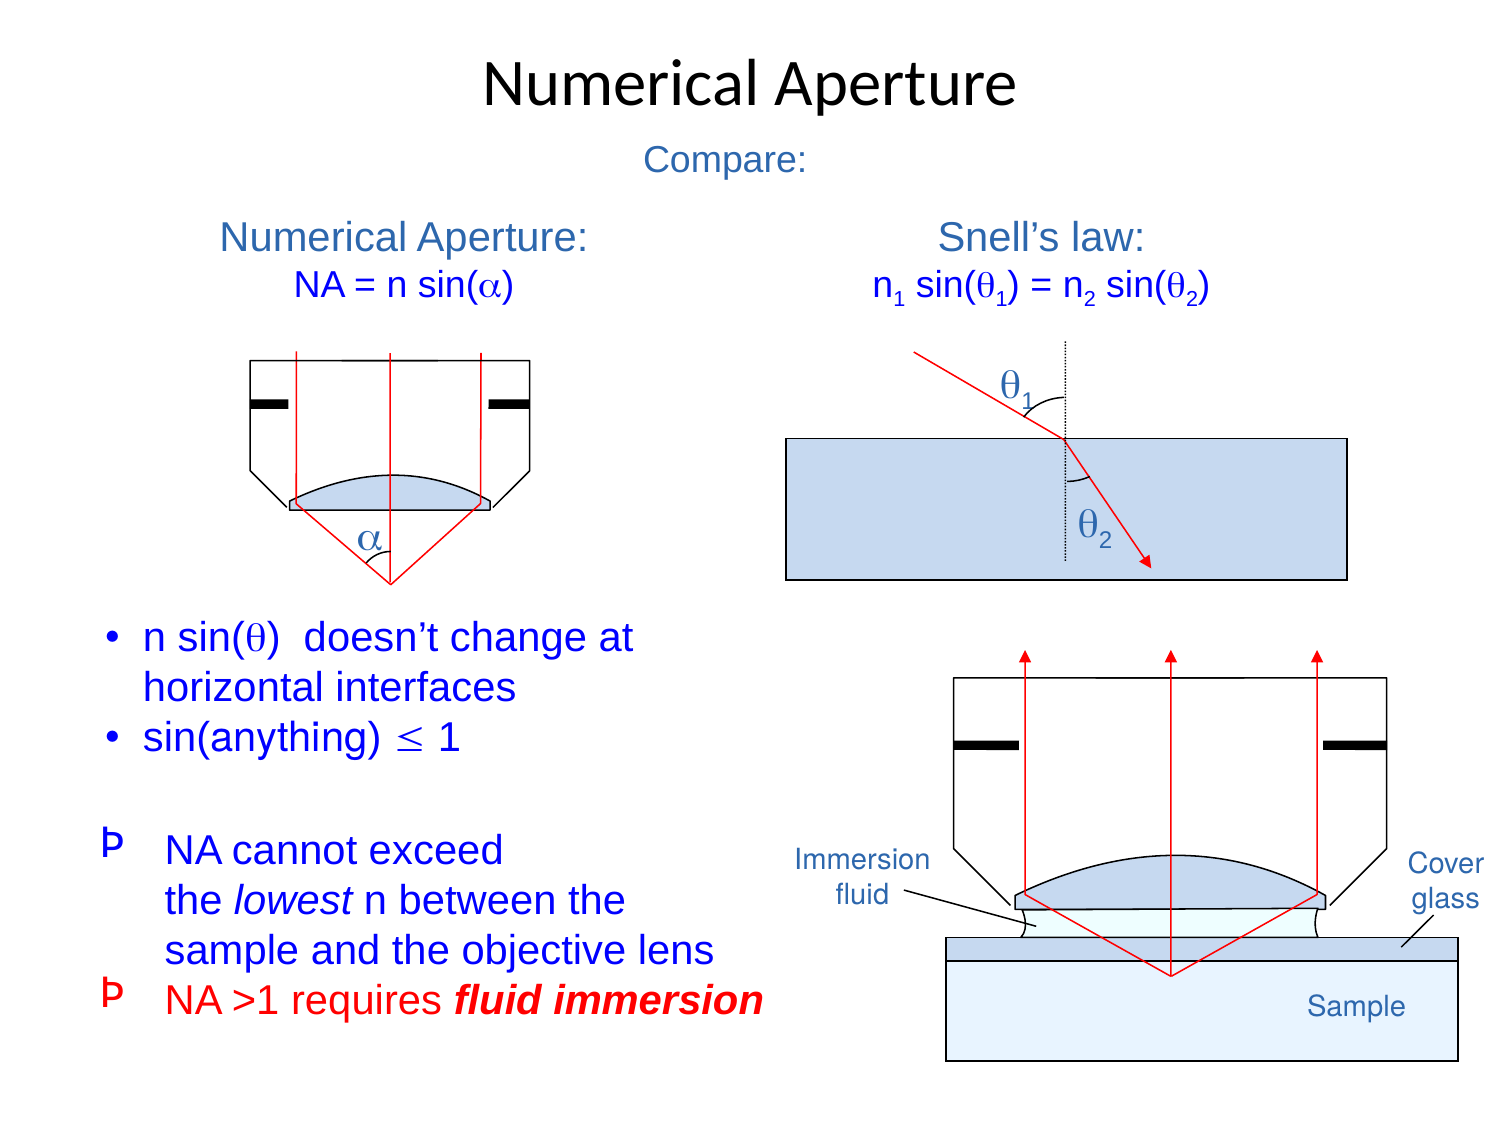

# Numerical Aperture
Compare:
Numerical Aperture:
NA = n sin(α)
Snell’s law:
n1 sin(θ1) = n2 sin(θ2)

θ1

α

θ2
n sin(θ)  doesn’t change at horizontal interfaces
sin(anything) ≤ 1

NA cannot exceed
	the lowest n between the
	sample and the objective lens
NA >1 requires fluid immersion
Immersion fluid
Cover
glass

Sample